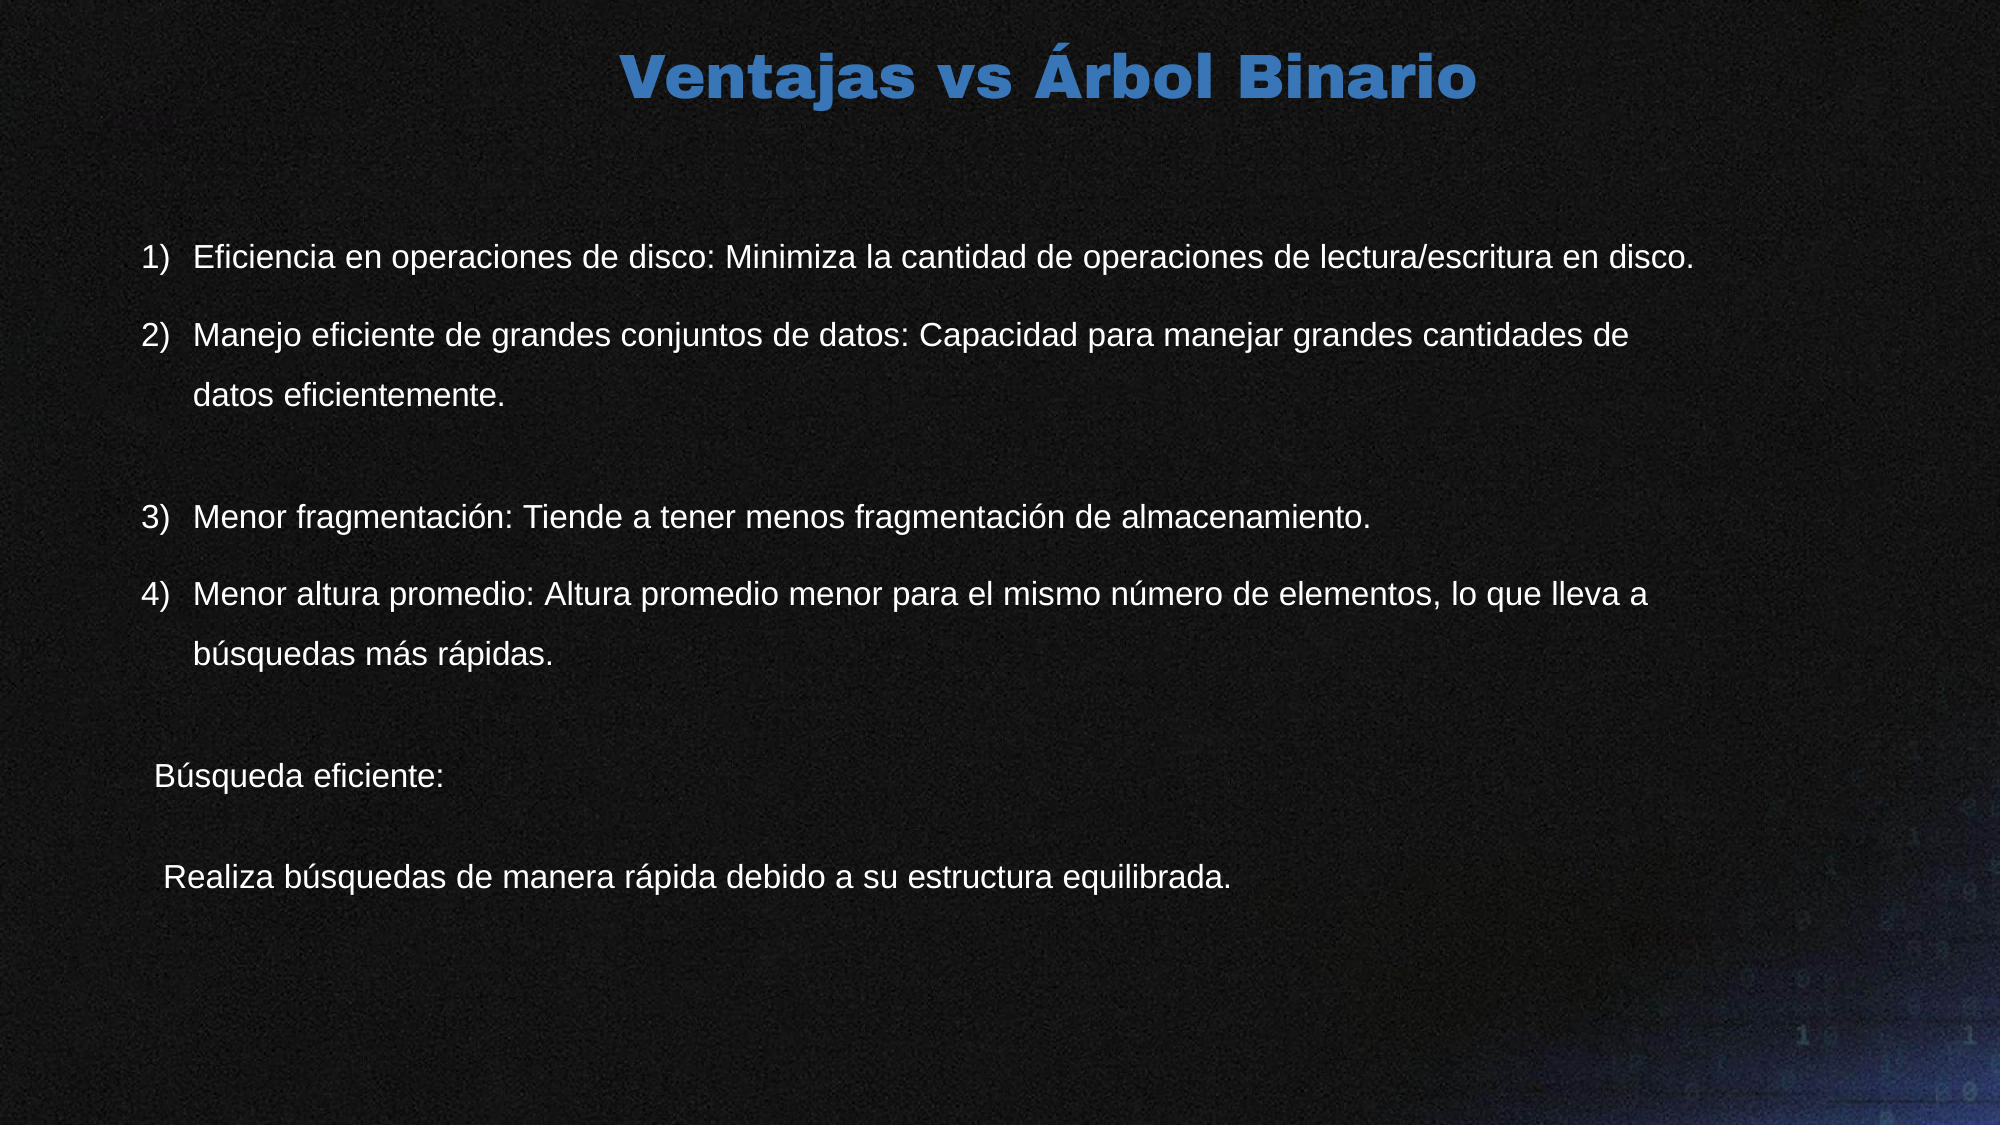

# Ventajas vs Árbol Binario
Eficiencia en operaciones de disco: Minimiza la cantidad de operaciones de lectura/escritura en disco.
Manejo eficiente de grandes conjuntos de datos: Capacidad para manejar grandes cantidades de datos eficientemente.

Menor fragmentación: Tiende a tener menos fragmentación de almacenamiento.
Menor altura promedio: Altura promedio menor para el mismo número de elementos, lo que lleva a búsquedas más rápidas.

Búsqueda eficiente:

Realiza búsquedas de manera rápida debido a su estructura equilibrada.